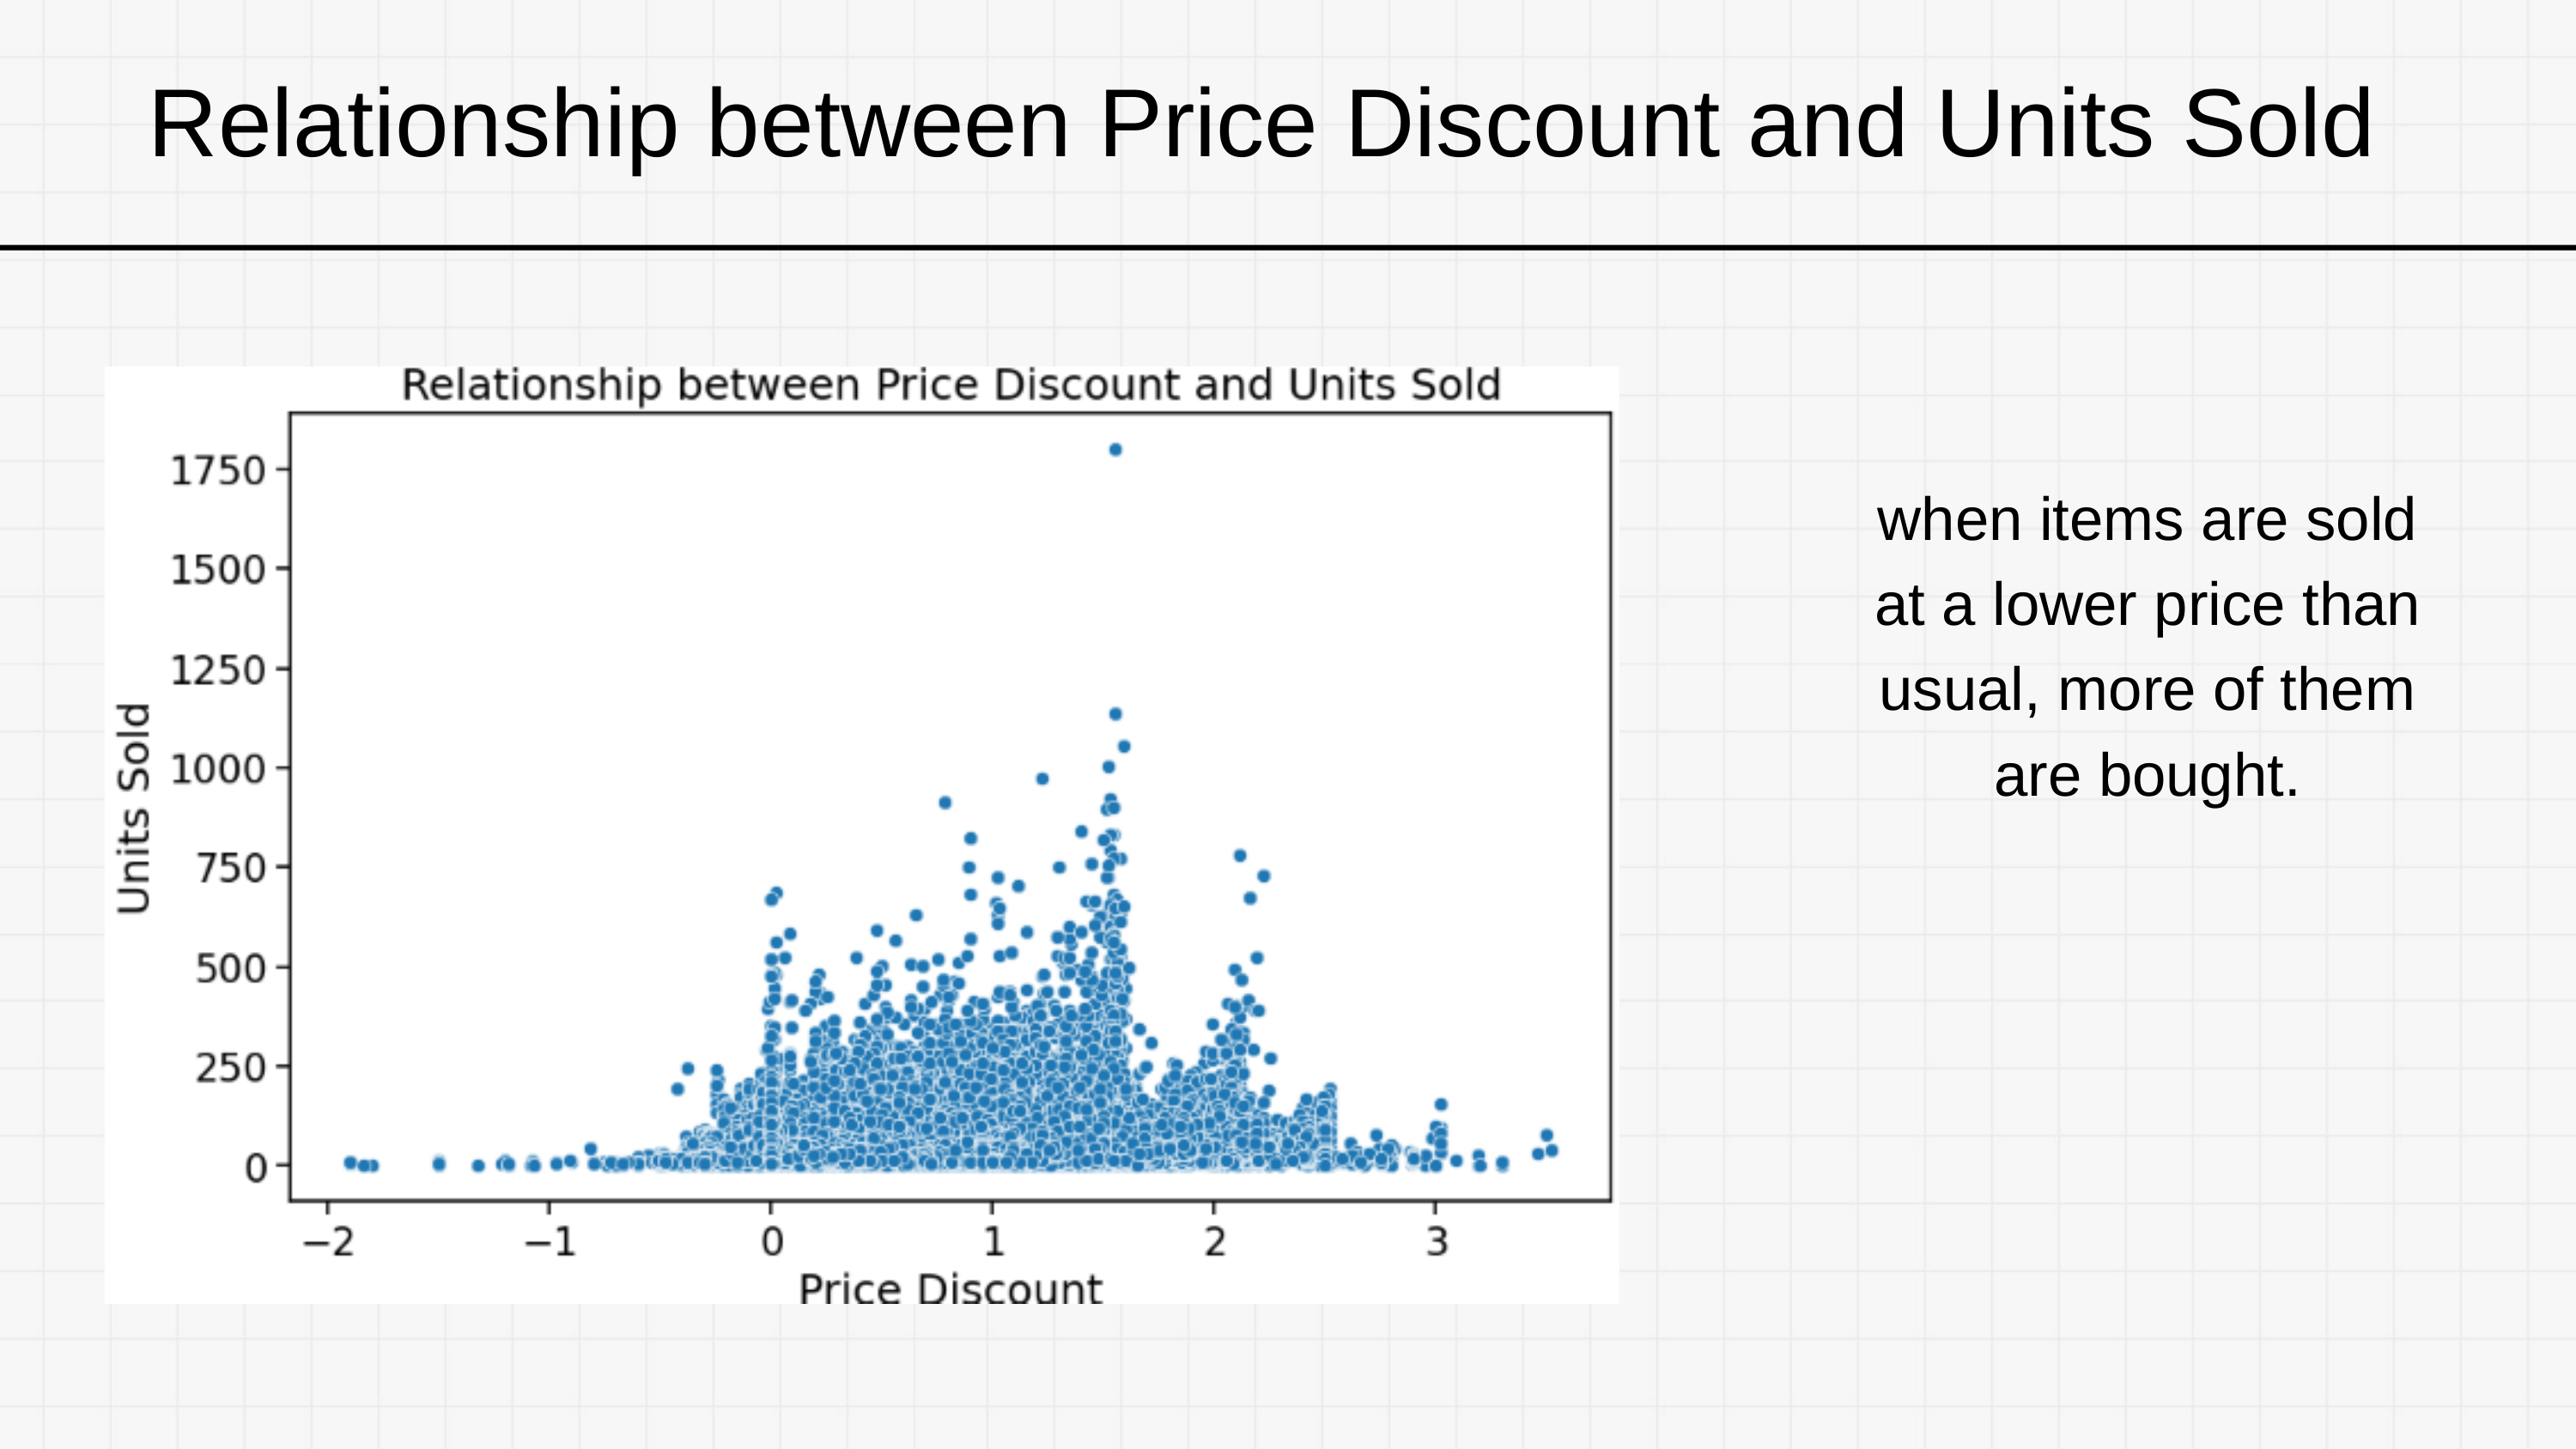

Relationship between Price Discount and Units Sold

when items are sold at a lower price than usual, more of them are bought.